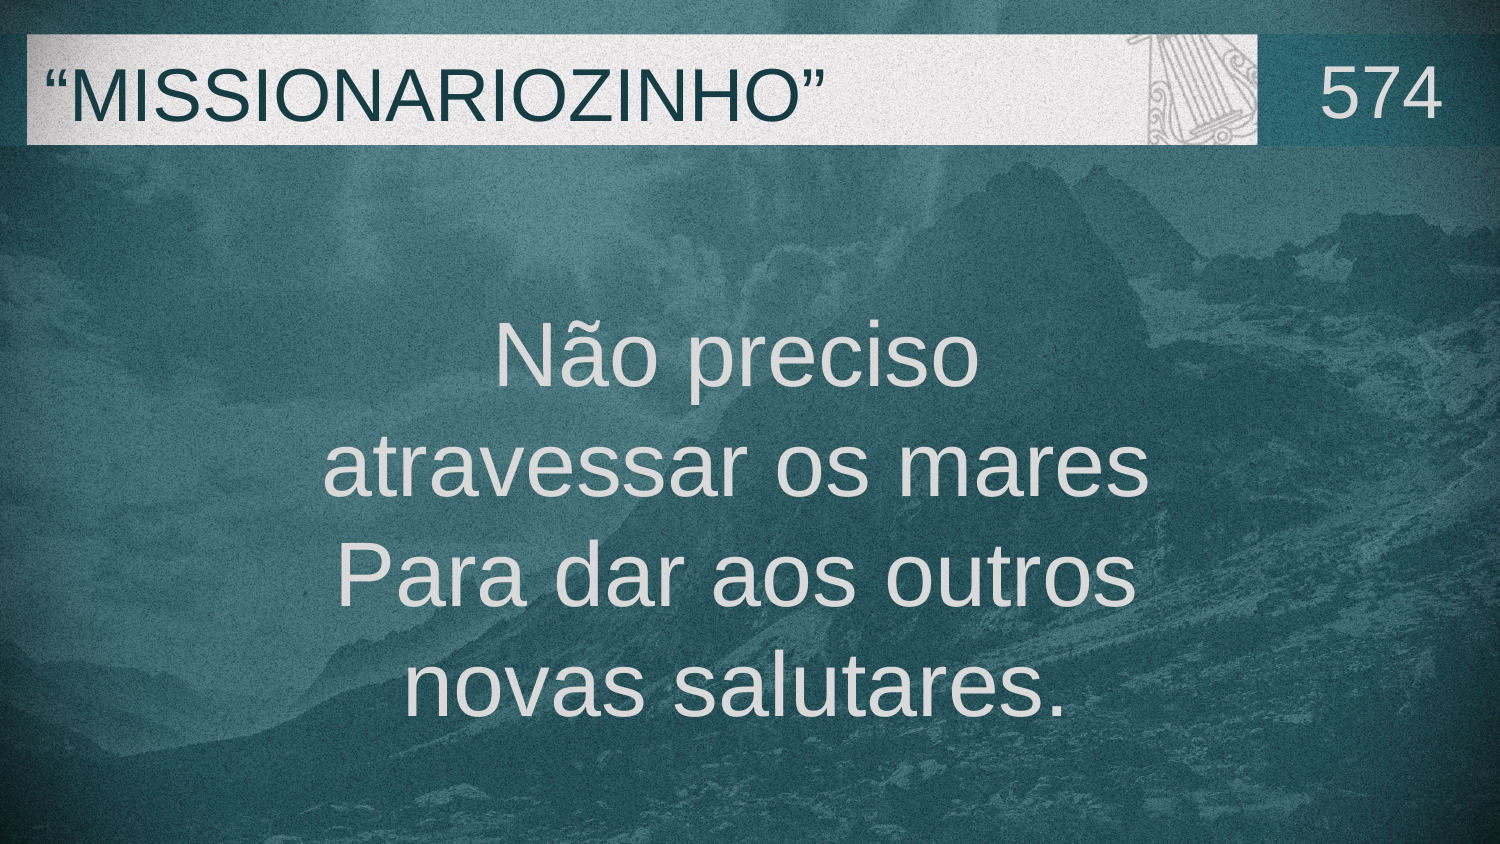

# “MISSIONARIOZINHO”
574
Não preciso
atravessar os mares
Para dar aos outros
novas salutares.